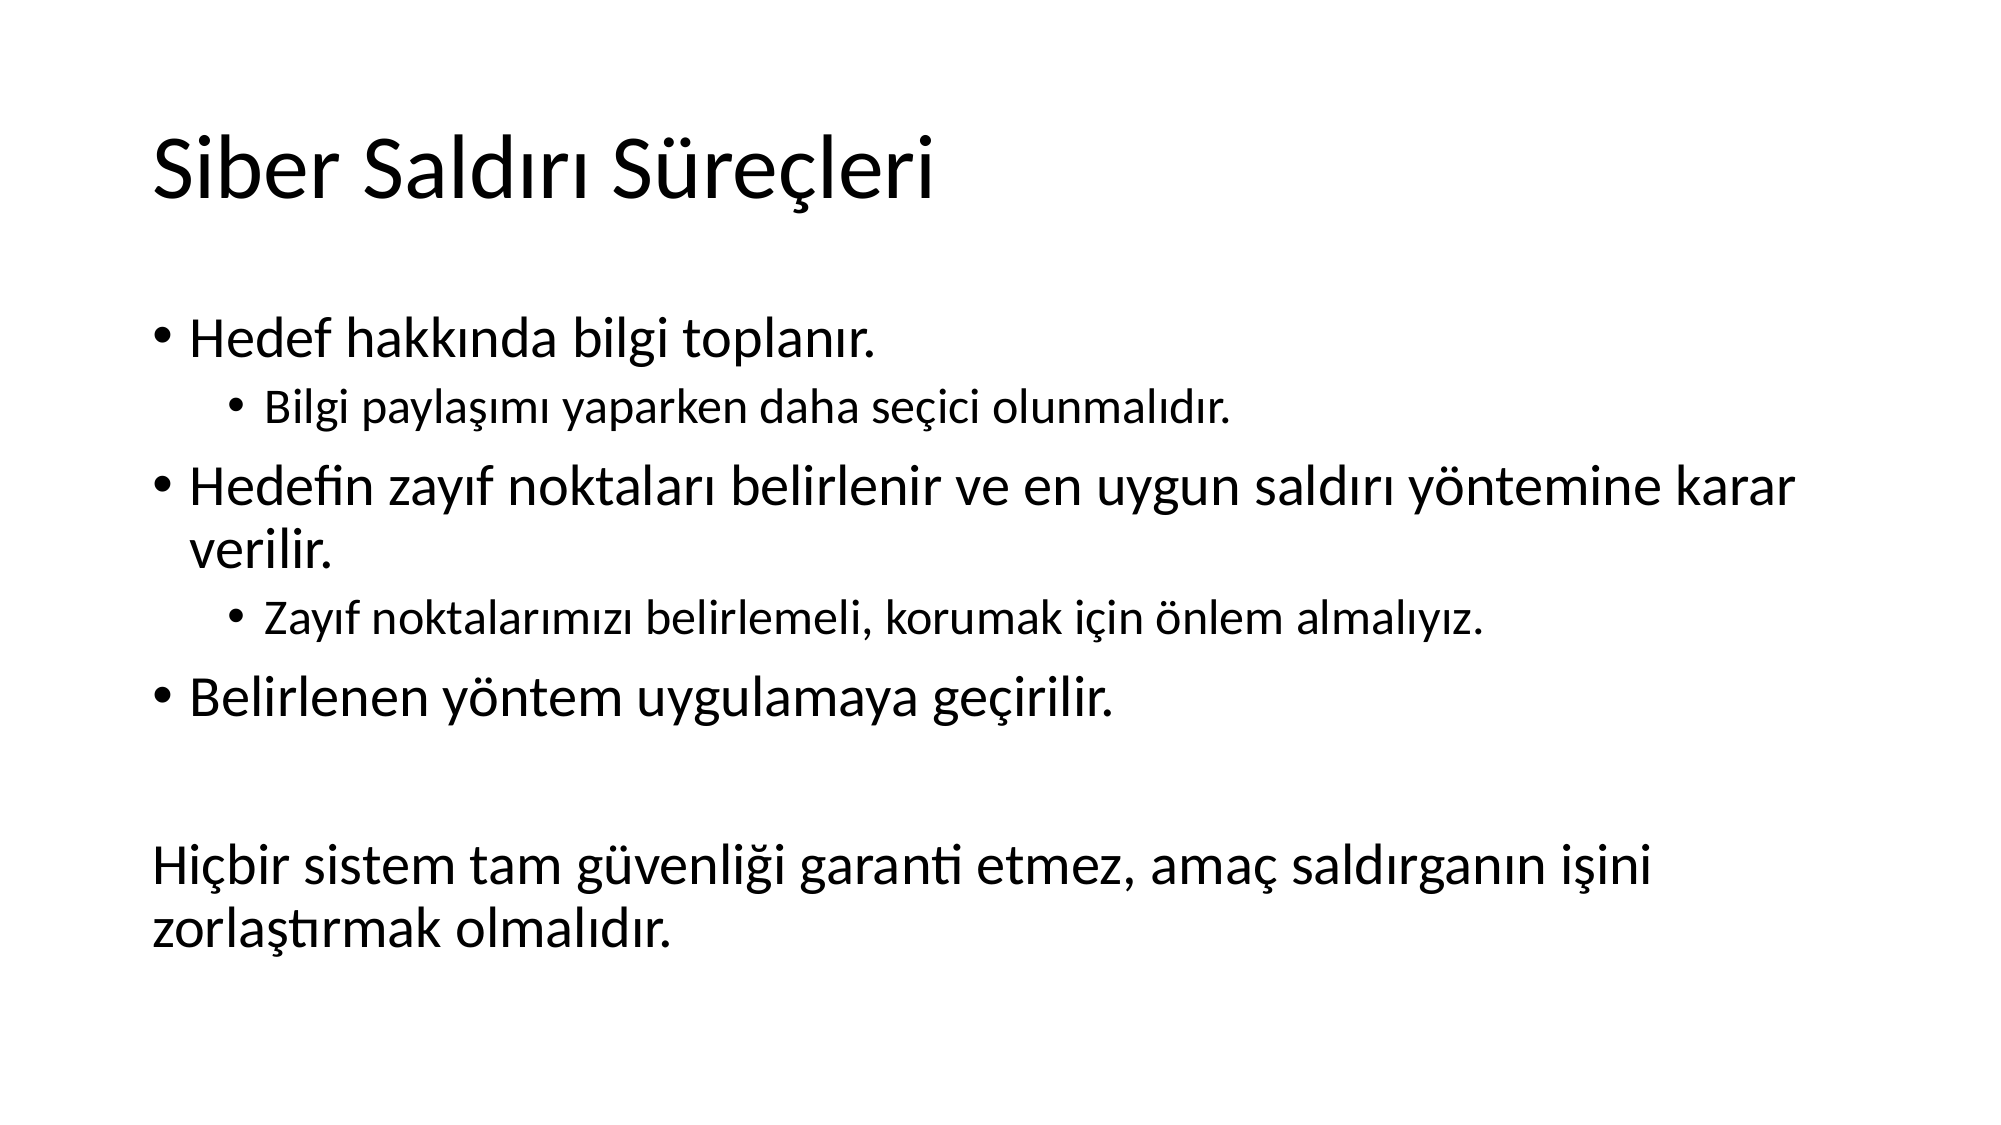

# Siber Saldırı Süreçleri
Hedef hakkında bilgi toplanır.
Bilgi paylaşımı yaparken daha seçici olunmalıdır.
Hedefin zayıf noktaları belirlenir ve en uygun saldırı yöntemine karar verilir.
Zayıf noktalarımızı belirlemeli, korumak için önlem almalıyız.
Belirlenen yöntem uygulamaya geçirilir.

Hiçbir sistem tam güvenliği garanti etmez, amaç saldırganın işini zorlaştırmak olmalıdır.